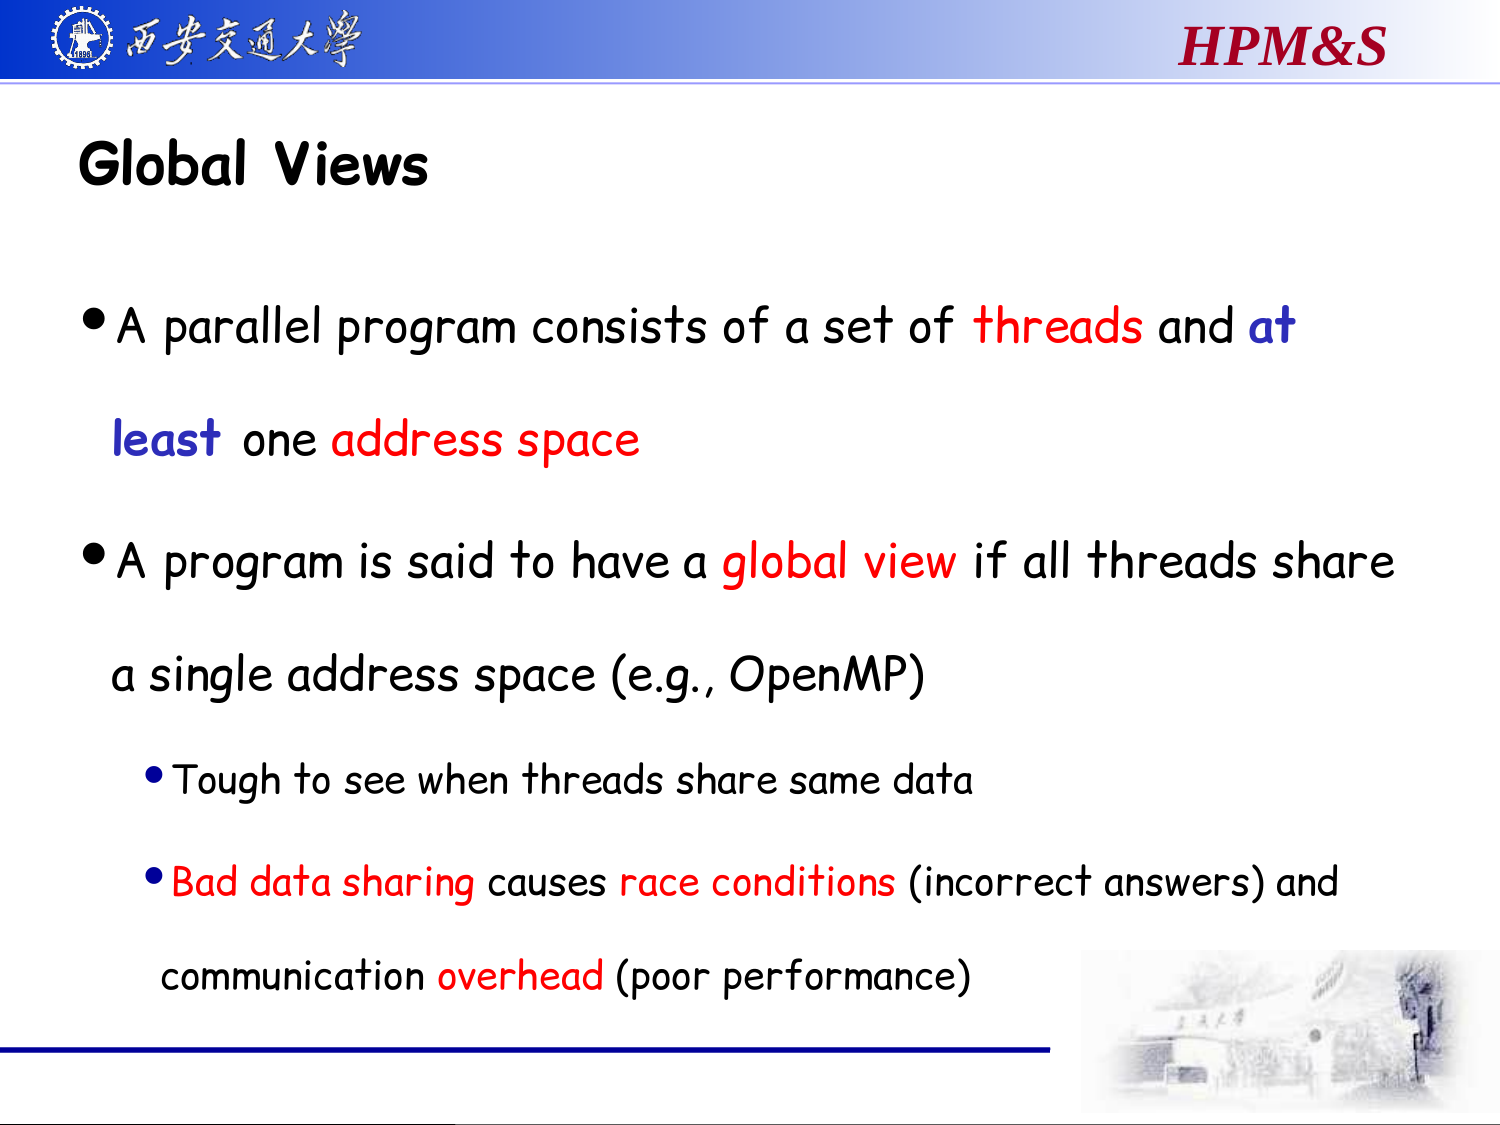

# Global Views
A parallel program consists of a set of threads and at least one address space
A program is said to have a global view if all threads share a single address space (e.g., OpenMP)
Tough to see when threads share same data
Bad data sharing causes race conditions (incorrect answers) and communication overhead (poor performance)